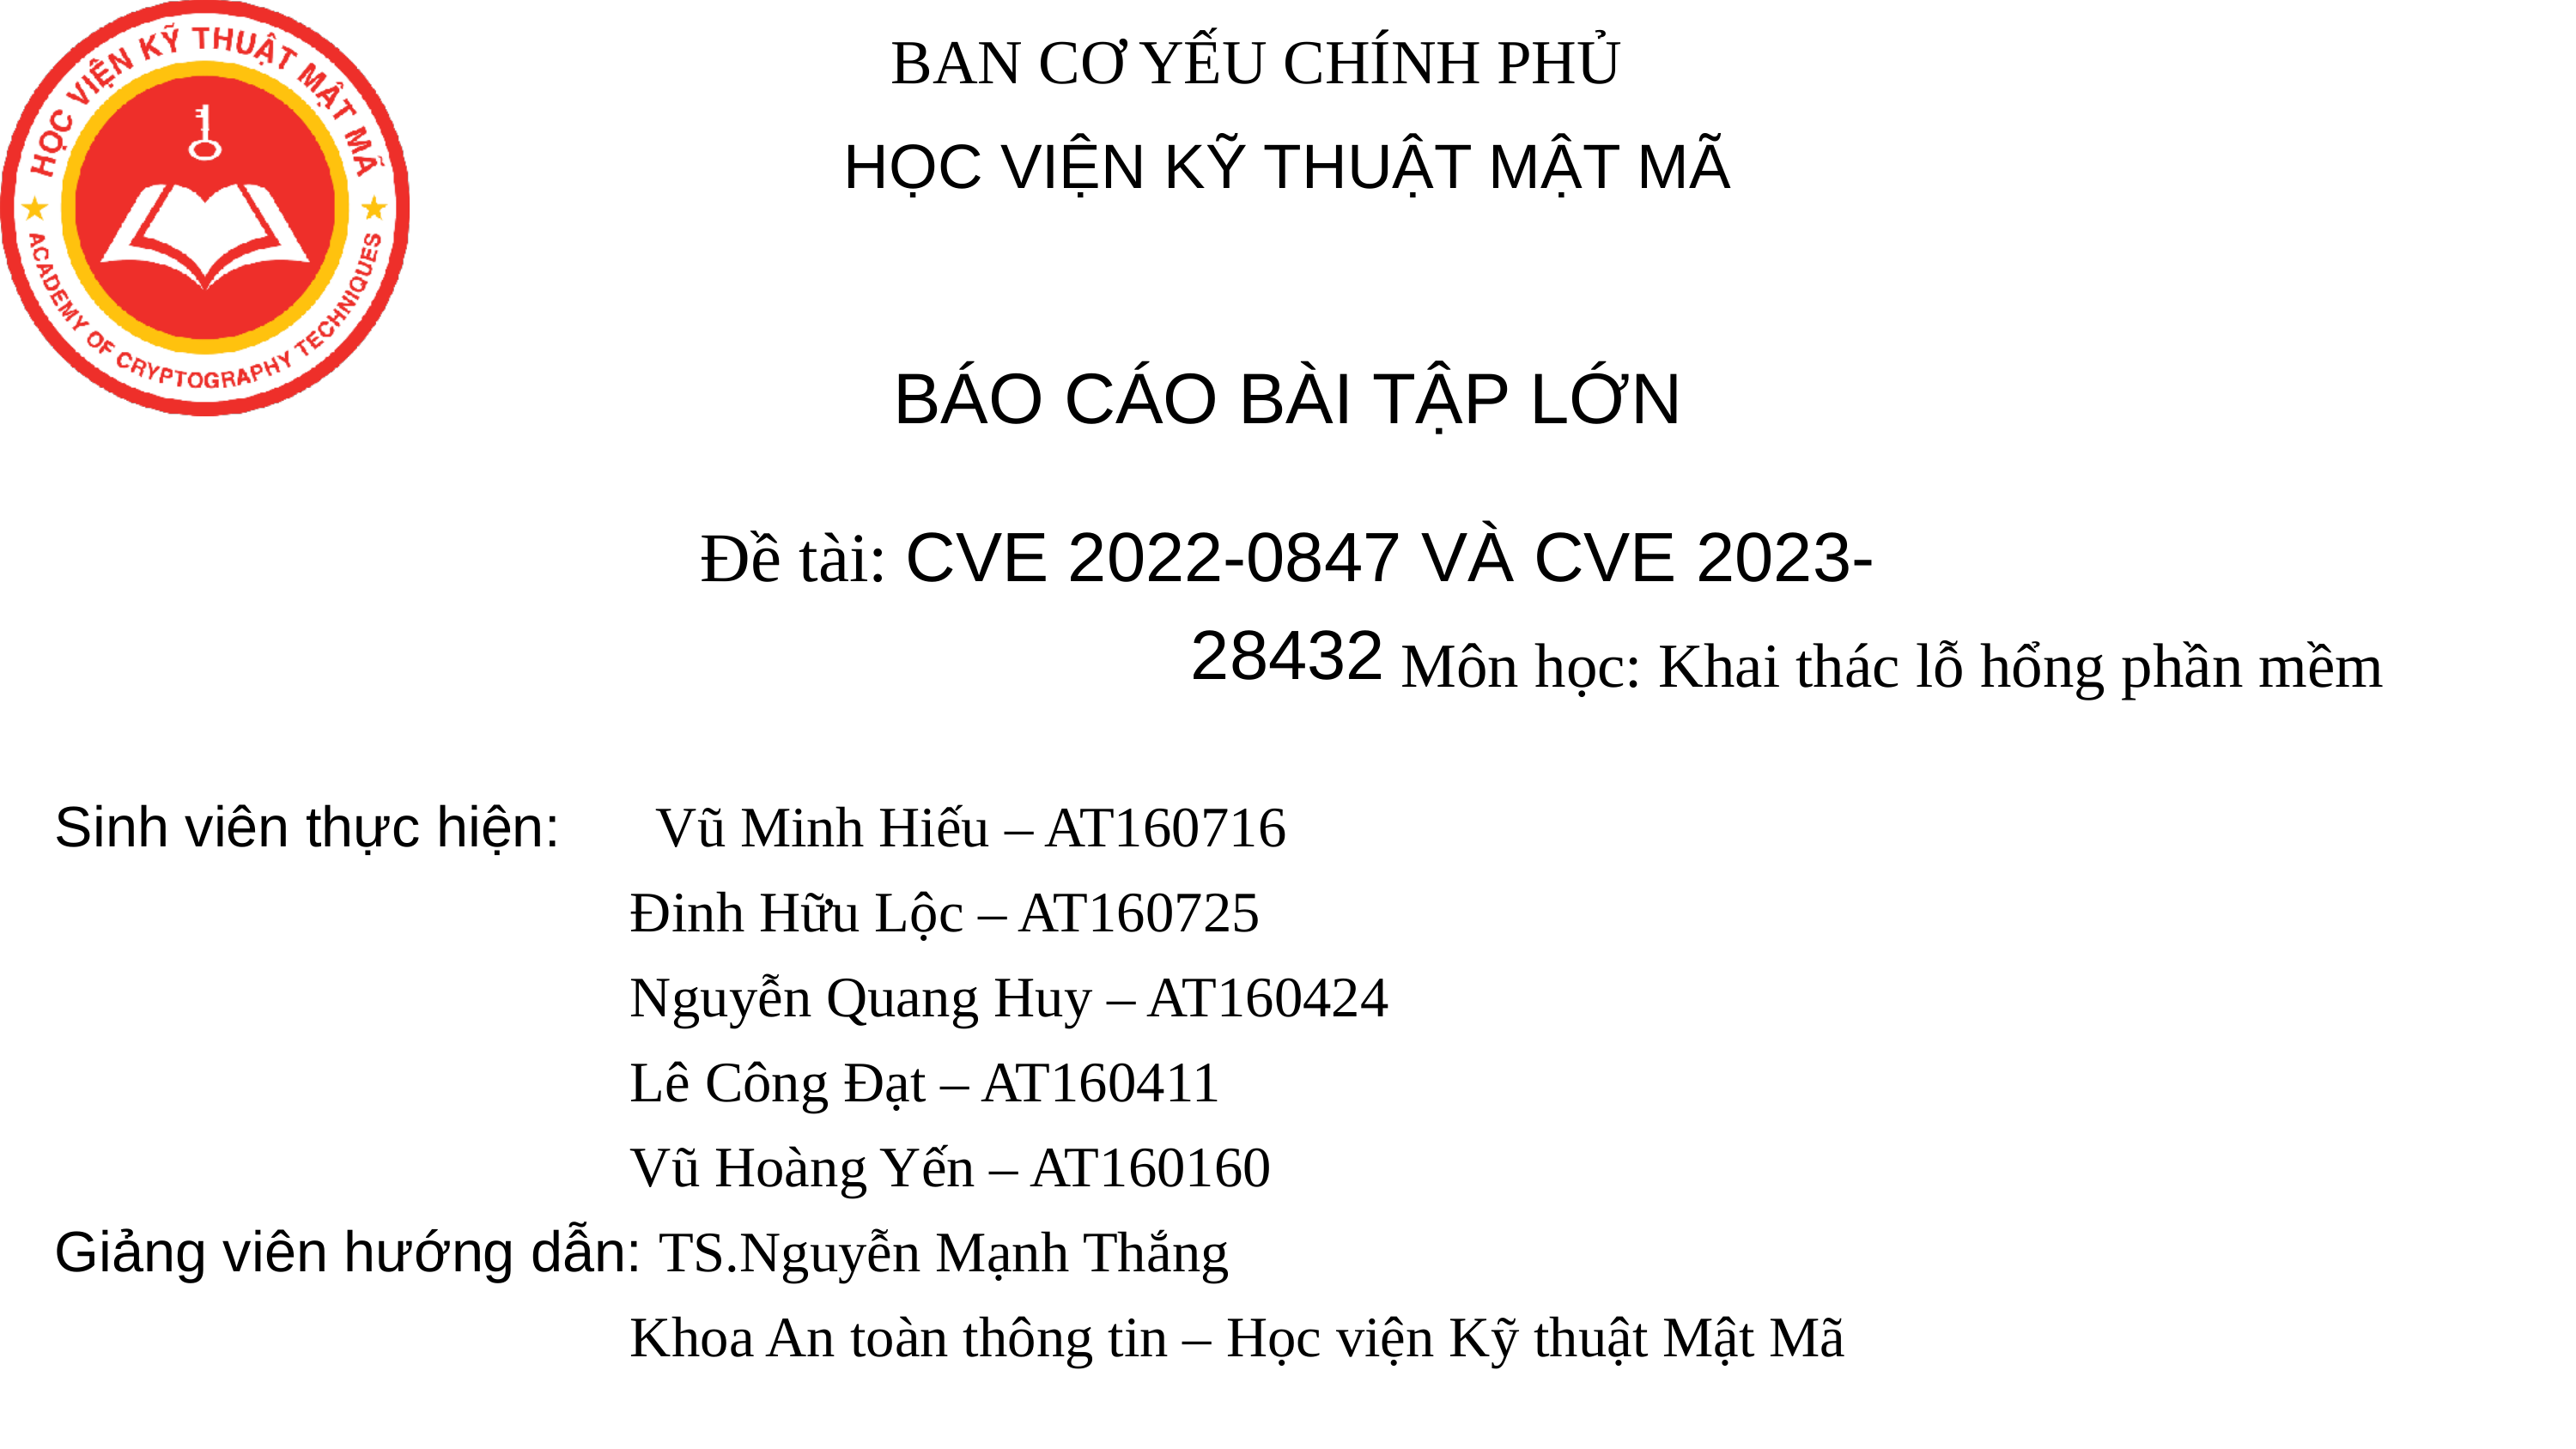

BAN CƠ YẾU CHÍNH PHỦ
HỌC VIỆN KỸ THUẬT MẬT MÃ
BÁO CÁO BÀI TẬP LỚN
Đề tài: CVE 2022-0847 VÀ CVE 2023-28432
Môn học: Khai thác lỗ hổng phần mềm
Sinh viên thực hiện:      Vũ Minh Hiếu – AT160716
                                        Đinh Hữu Lộc – AT160725
                                        Nguyễn Quang Huy – AT160424
                                        Lê Công Đạt – AT160411
                                        Vũ Hoàng Yến – AT160160
Giảng viên hướng dẫn: TS.Nguyễn Mạnh Thắng
                                        Khoa An toàn thông tin – Học viện Kỹ thuật Mật Mã